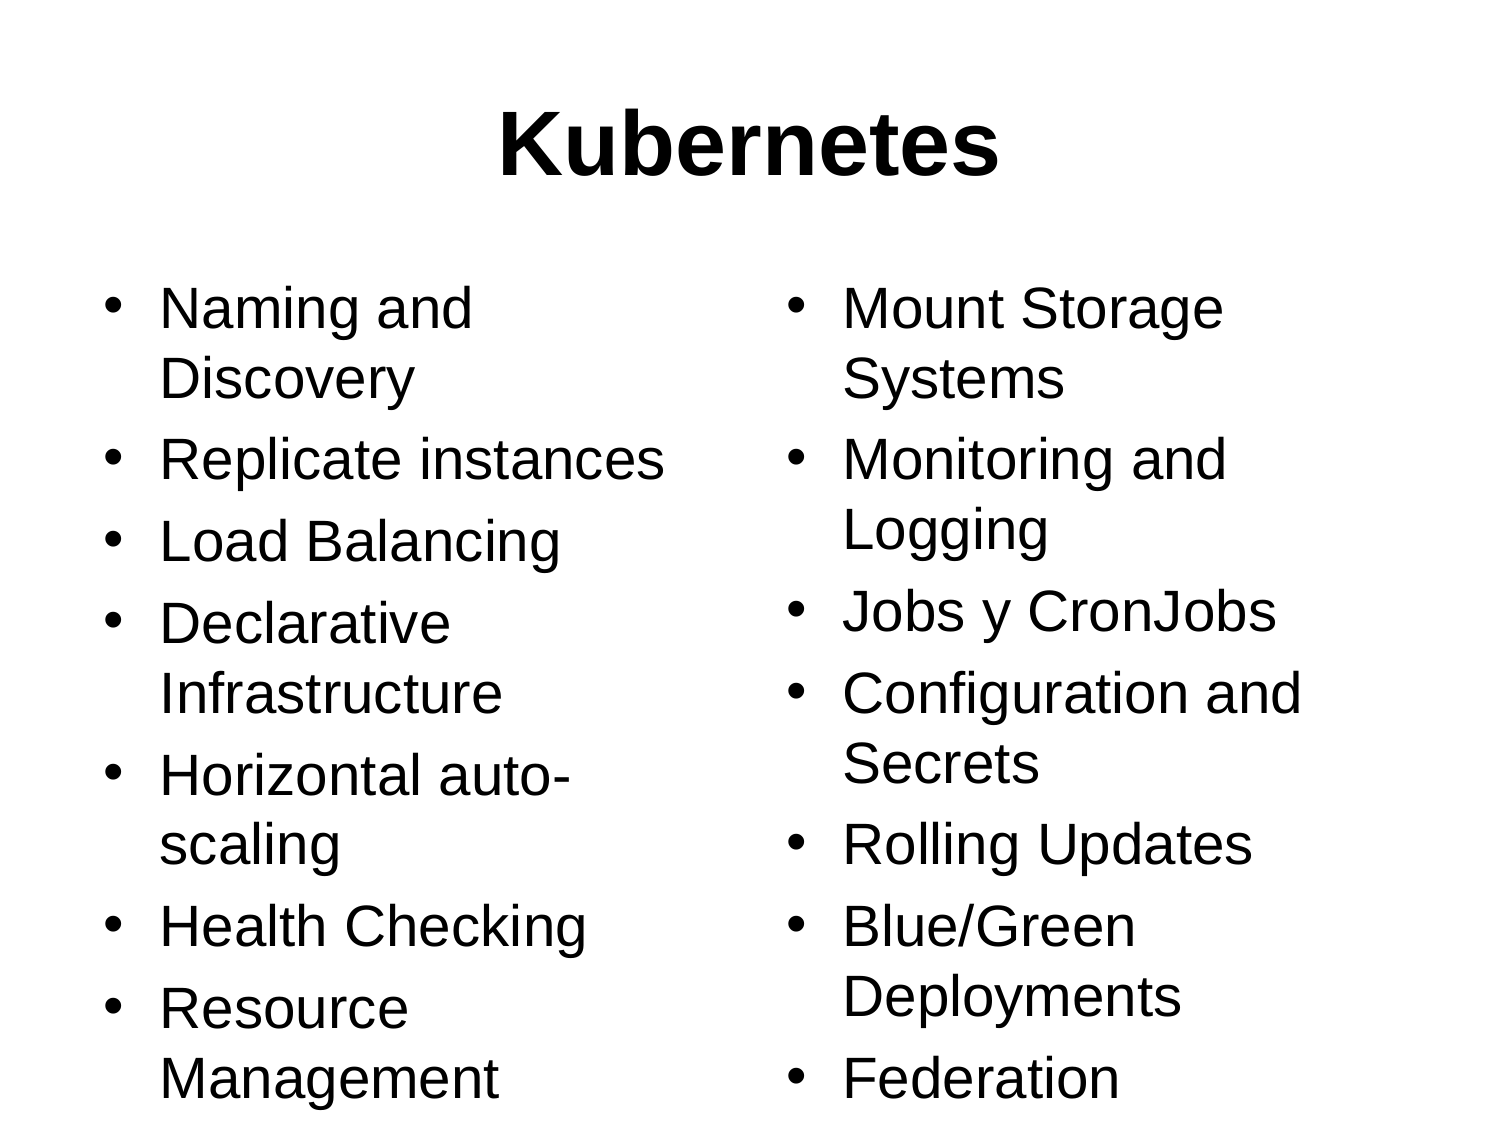

# Kubernetes
Naming and Discovery
Replicate instances
Load Balancing
Declarative Infrastructure
Horizontal auto-scaling
Health Checking
Resource Management
Mount Storage Systems
Monitoring and Logging
Jobs y CronJobs
Configuration and Secrets
Rolling Updates
Blue/Green Deployments
Federation